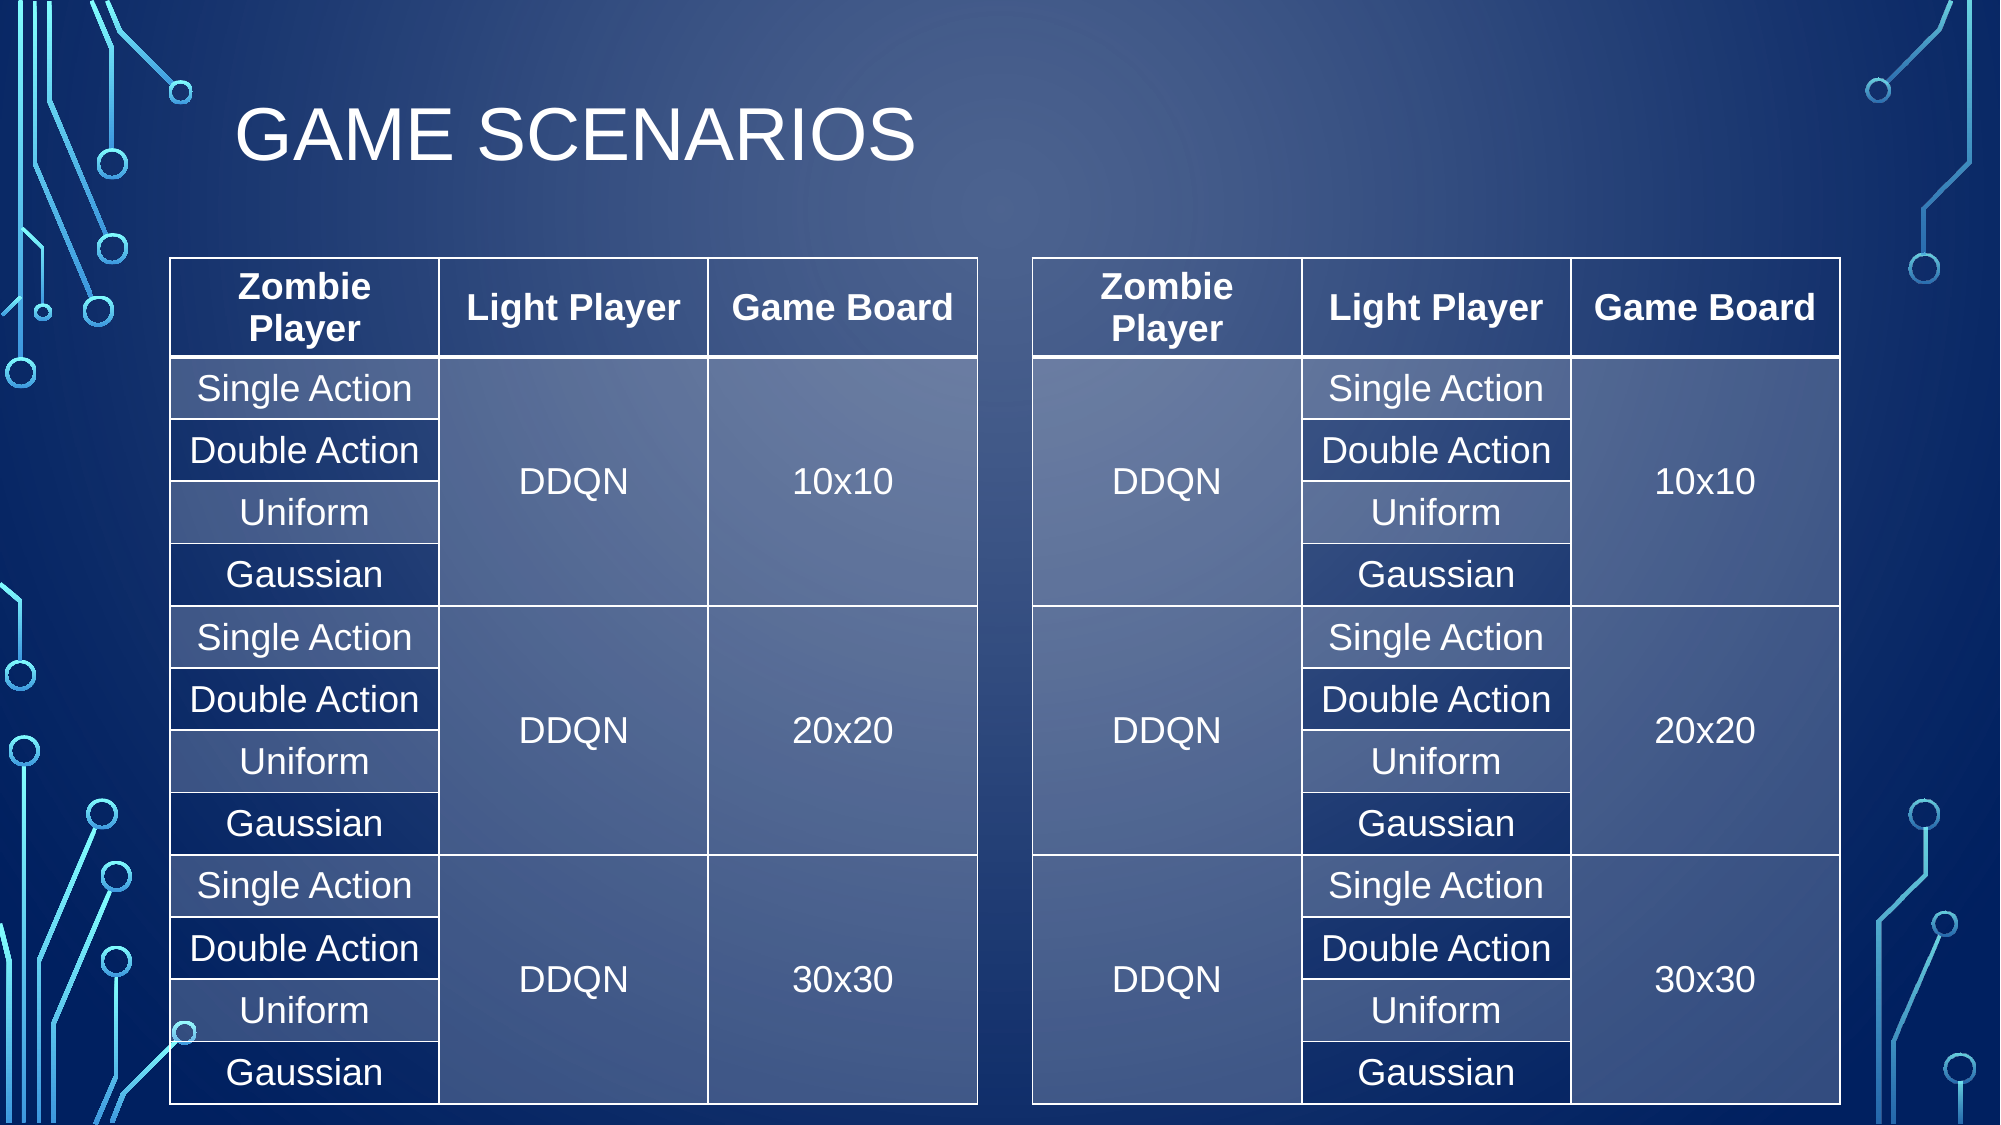

# game scenarios
| Zombie Player | Light Player | Game Board |
| --- | --- | --- |
| DDQN | Single Action | 10x10 |
|  | Double Action |  |
|  | Uniform |  |
|  | Gaussian |  |
| DDQN | Single Action | 20x20 |
|  | Double Action |  |
|  | Uniform |  |
|  | Gaussian |  |
| DDQN | Single Action | 30x30 |
|  | Double Action |  |
|  | Uniform |  |
|  | Gaussian |  |
| Zombie Player | Light Player | Game Board |
| --- | --- | --- |
| Single Action | DDQN | 10x10 |
| Double Action |  |  |
| Uniform |  |  |
| Gaussian |  |  |
| Single Action | DDQN | 20x20 |
| Double Action |  |  |
| Uniform |  |  |
| Gaussian |  |  |
| Single Action | DDQN | 30x30 |
| Double Action |  |  |
| Uniform |  |  |
| Gaussian |  |  |